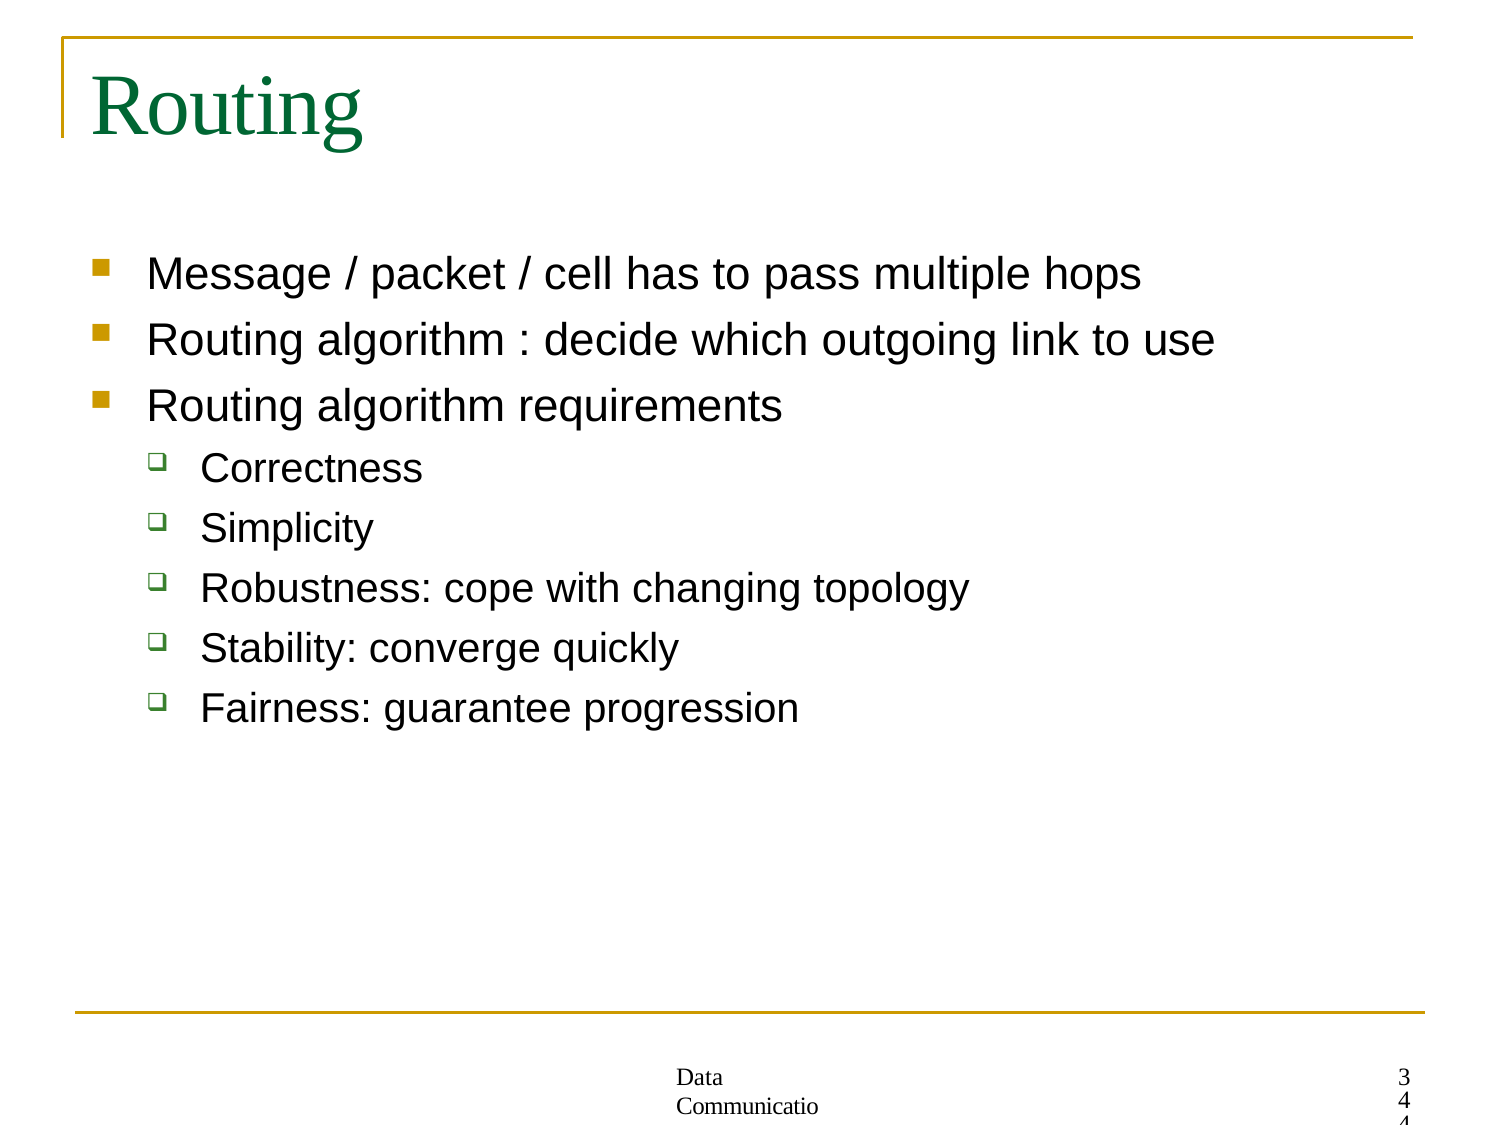

# Routing
Message / packet / cell has to pass multiple hops
Routing algorithm : decide which outgoing link to use
Routing algorithm requirements
Correctness
Simplicity
Robustness: cope with changing topology
Stability: converge quickly
Fairness: guarantee progression
344
Data Communication Networks